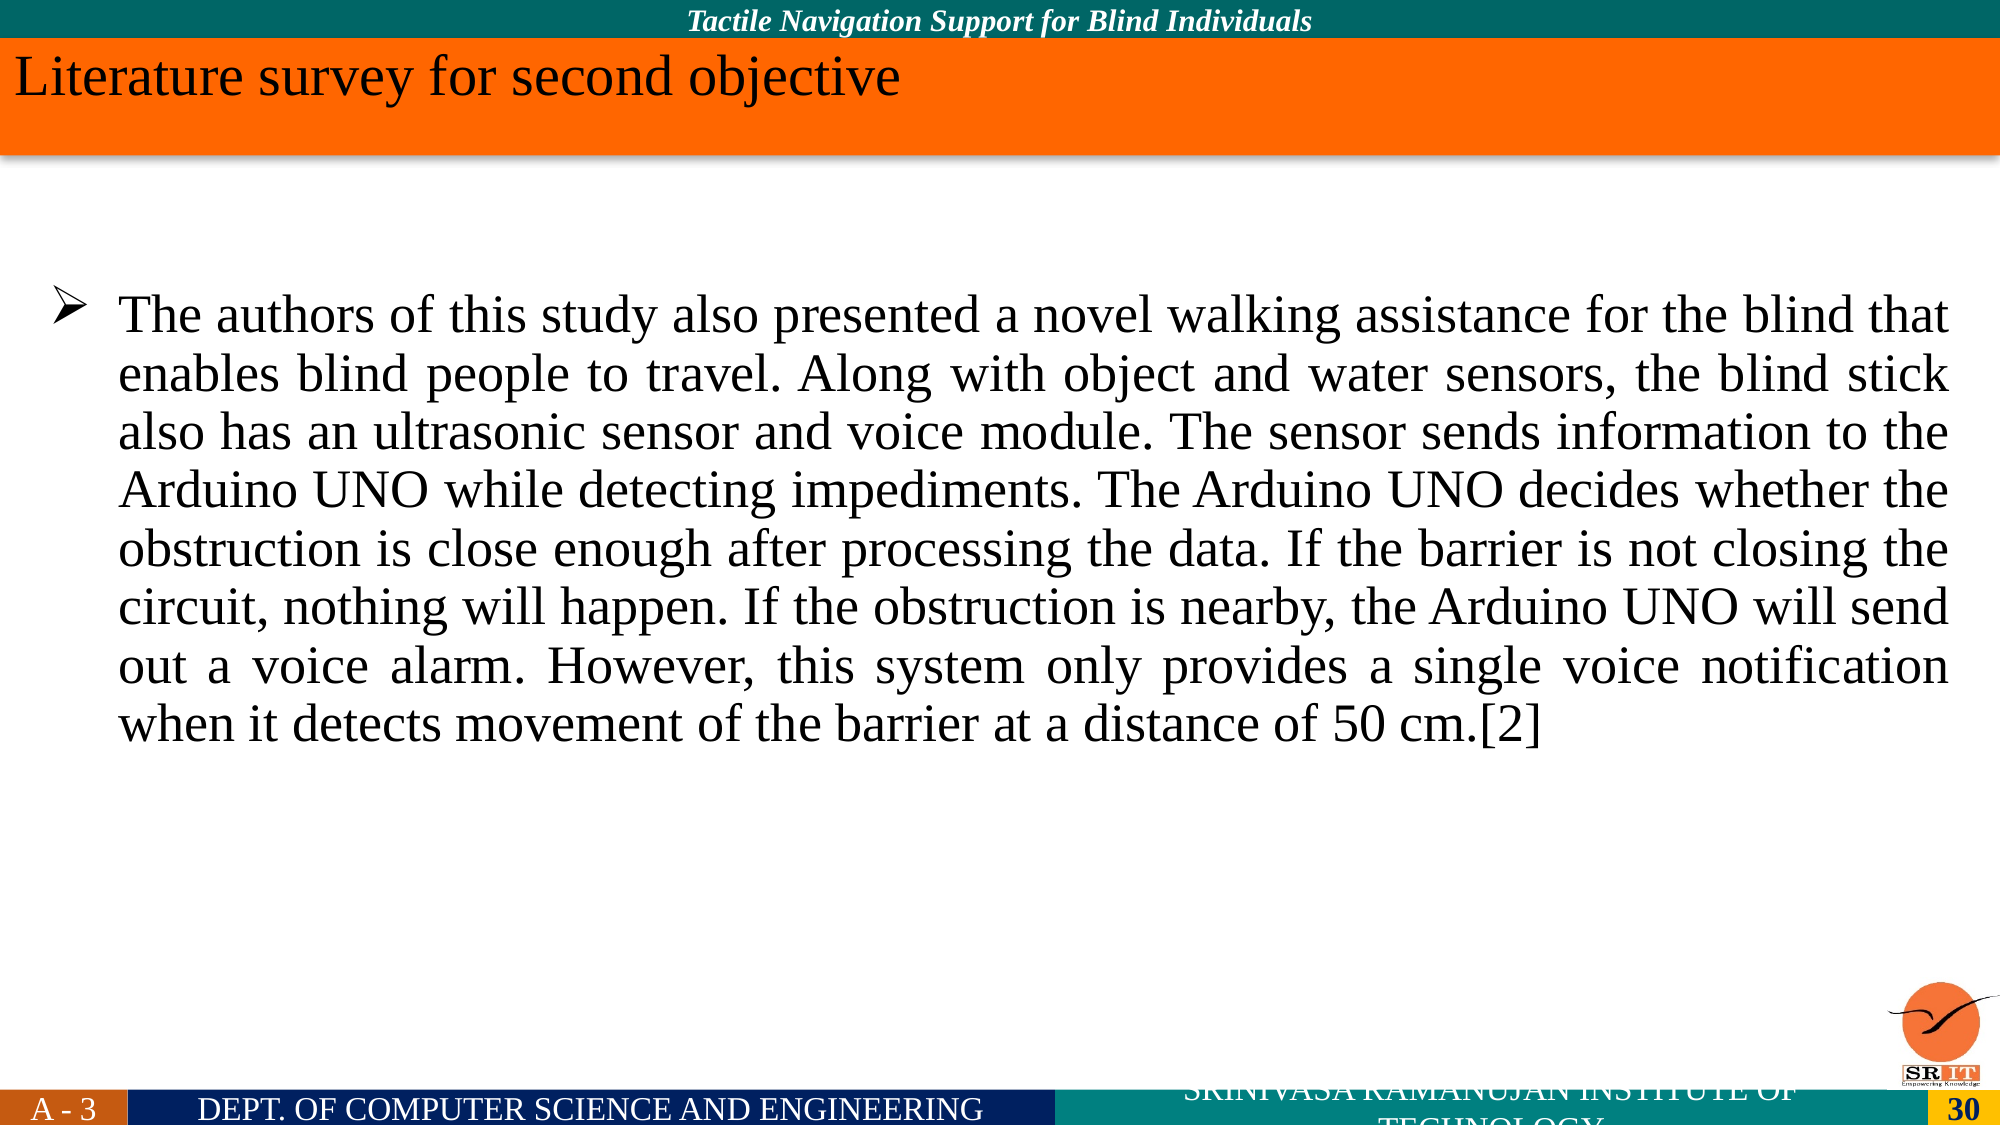

# Literature survey for second objective
The authors of this study also presented a novel walking assistance for the blind that enables blind people to travel. Along with object and water sensors, the blind stick also has an ultrasonic sensor and voice module. The sensor sends information to the Arduino UNO while detecting impediments. The Arduino UNO decides whether the obstruction is close enough after processing the data. If the barrier is not closing the circuit, nothing will happen. If the obstruction is nearby, the Arduino UNO will send out a voice alarm. However, this system only provides a single voice notification when it detects movement of the barrier at a distance of 50 cm.[2]